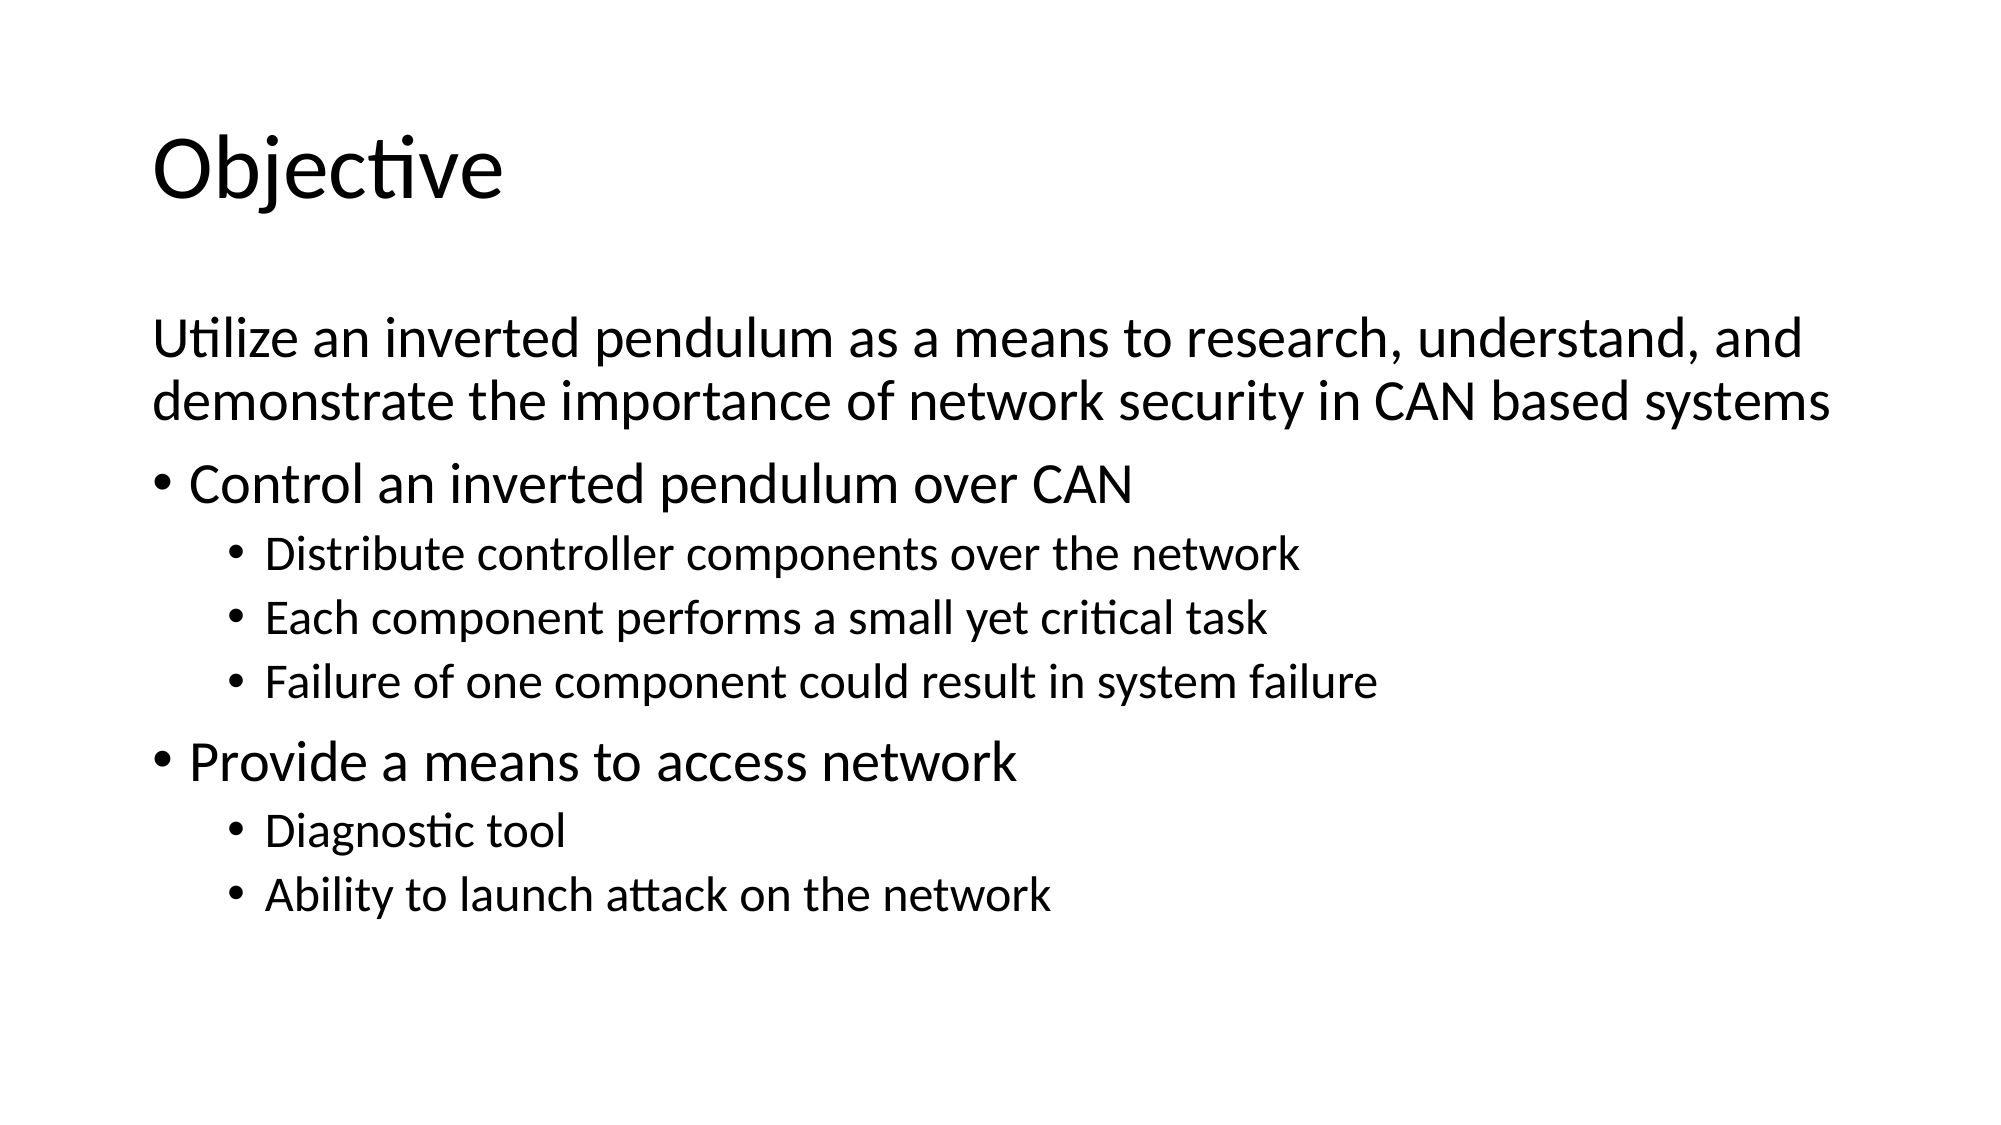

# Objective
Utilize an inverted pendulum as a means to research, understand, and demonstrate the importance of network security in CAN based systems
Control an inverted pendulum over CAN
Distribute controller components over the network
Each component performs a small yet critical task
Failure of one component could result in system failure
Provide a means to access network
Diagnostic tool
Ability to launch attack on the network